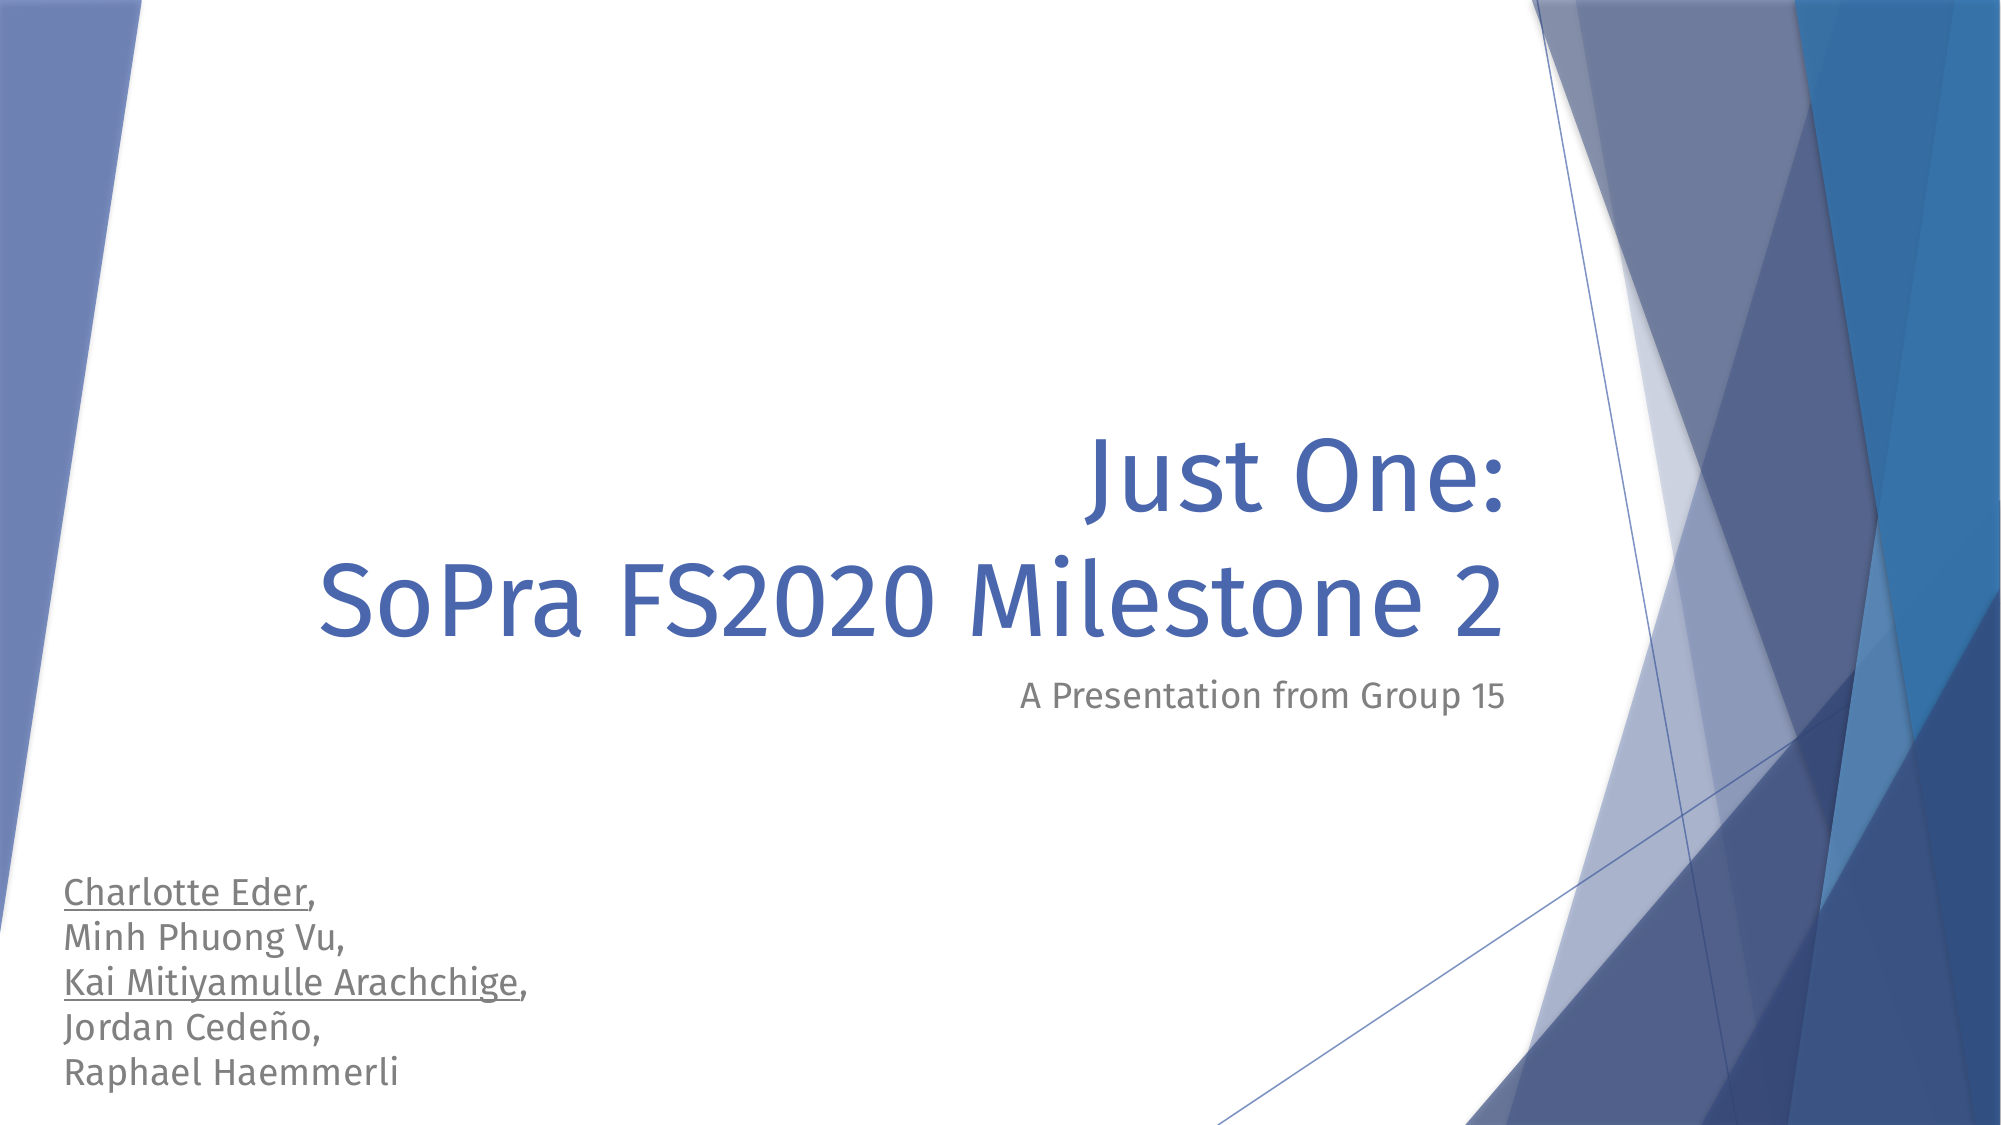

# Just One: SoPra FS2020 Milestone 2
A Presentation from Group 15
Charlotte Eder,
Minh Phuong Vu,
Kai Mitiyamulle Arachchige,
Jordan Cedeño,
Raphael Haemmerli